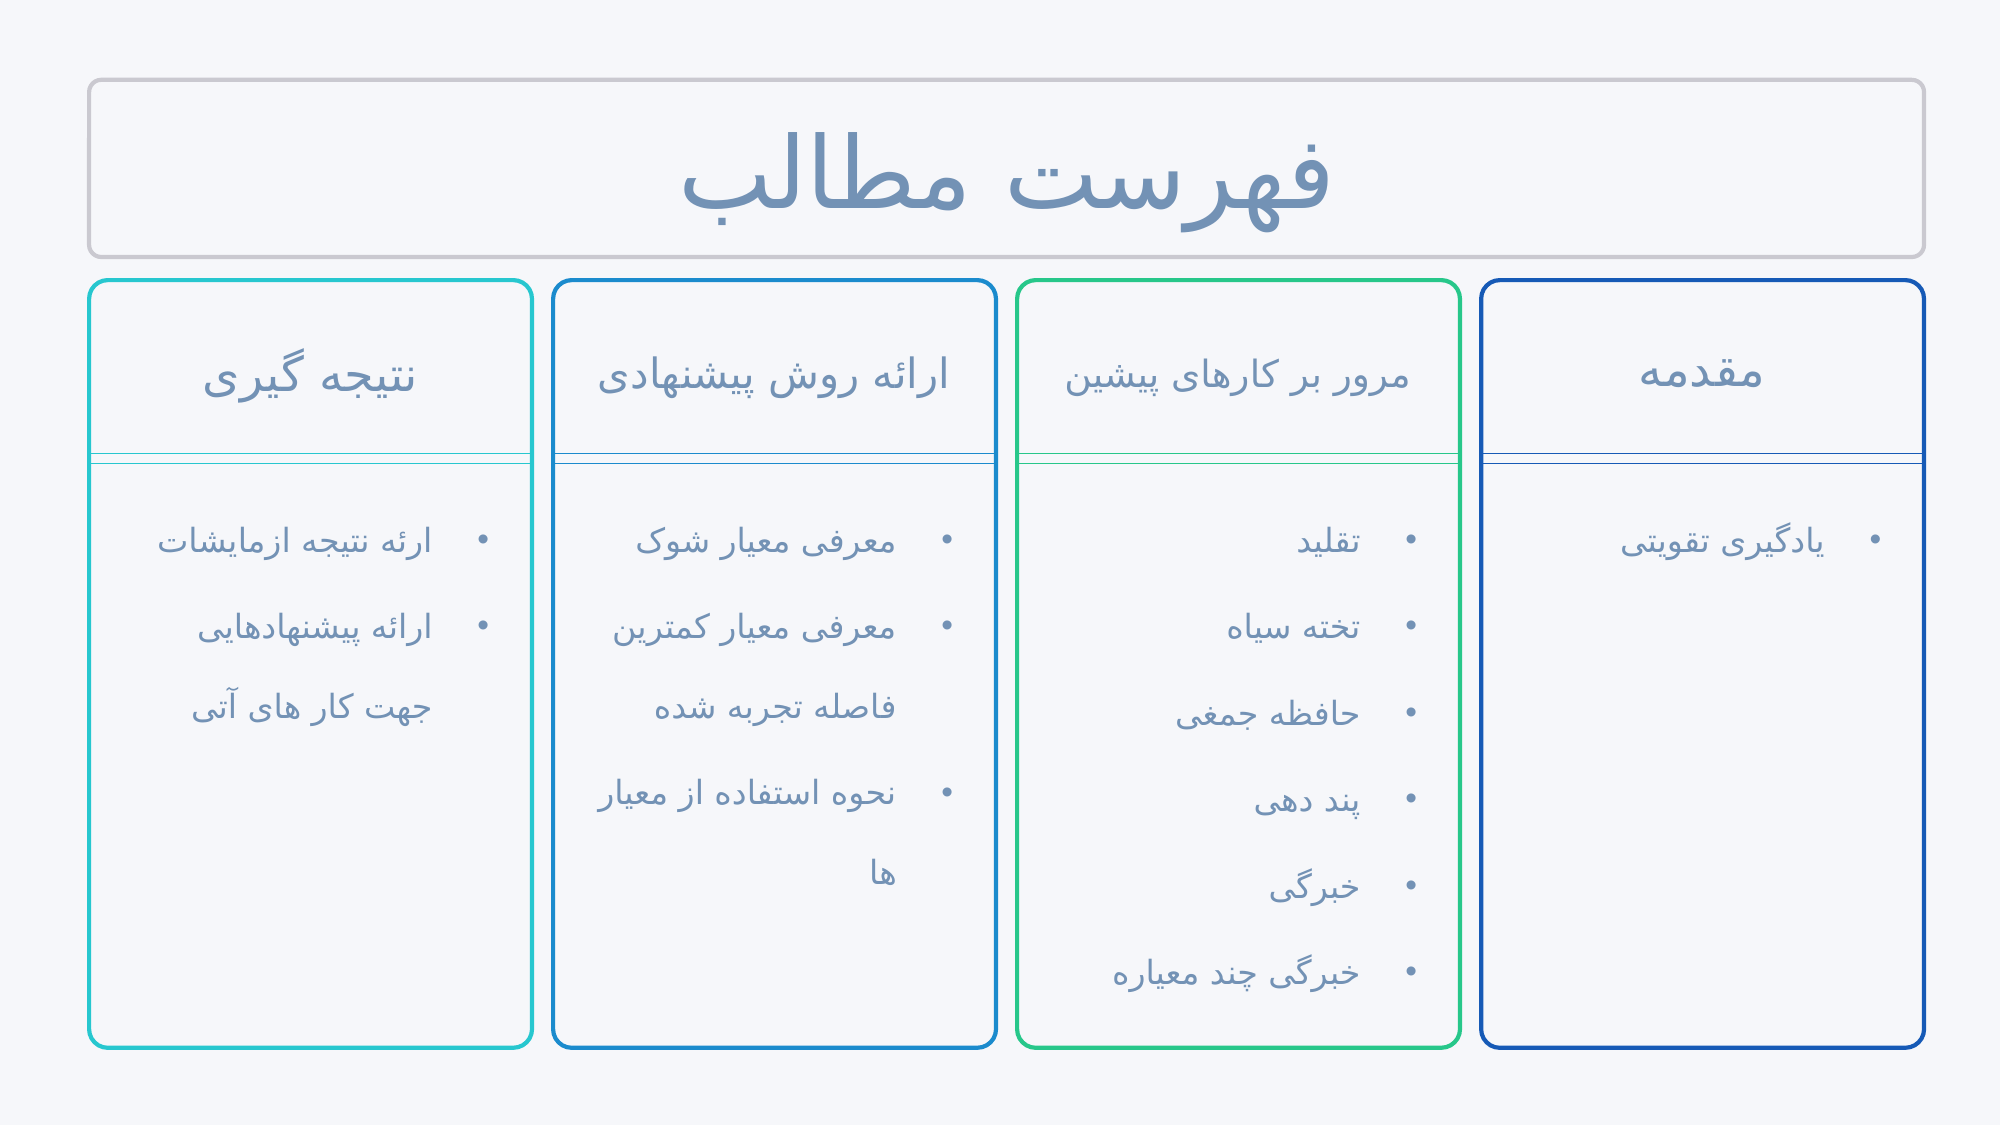

فهرست مطالب

نتیجه گیری
ارئه نتیجه ازمایشات
ارائه پیشنهادهایی جهت کار های آتی

ارائه روش پیشنهادی
معرفی معیار شوک
معرفی معیار کمترین فاصله تجربه شده
نحوه استفاده از معیار ها

مرور بر کارهای پیشین
تقلید
تخته سیاه
حافظه جمغی
پند دهی
خبرگی
خبرگی چند معیاره

مقدمه
یادگیری تقویتی